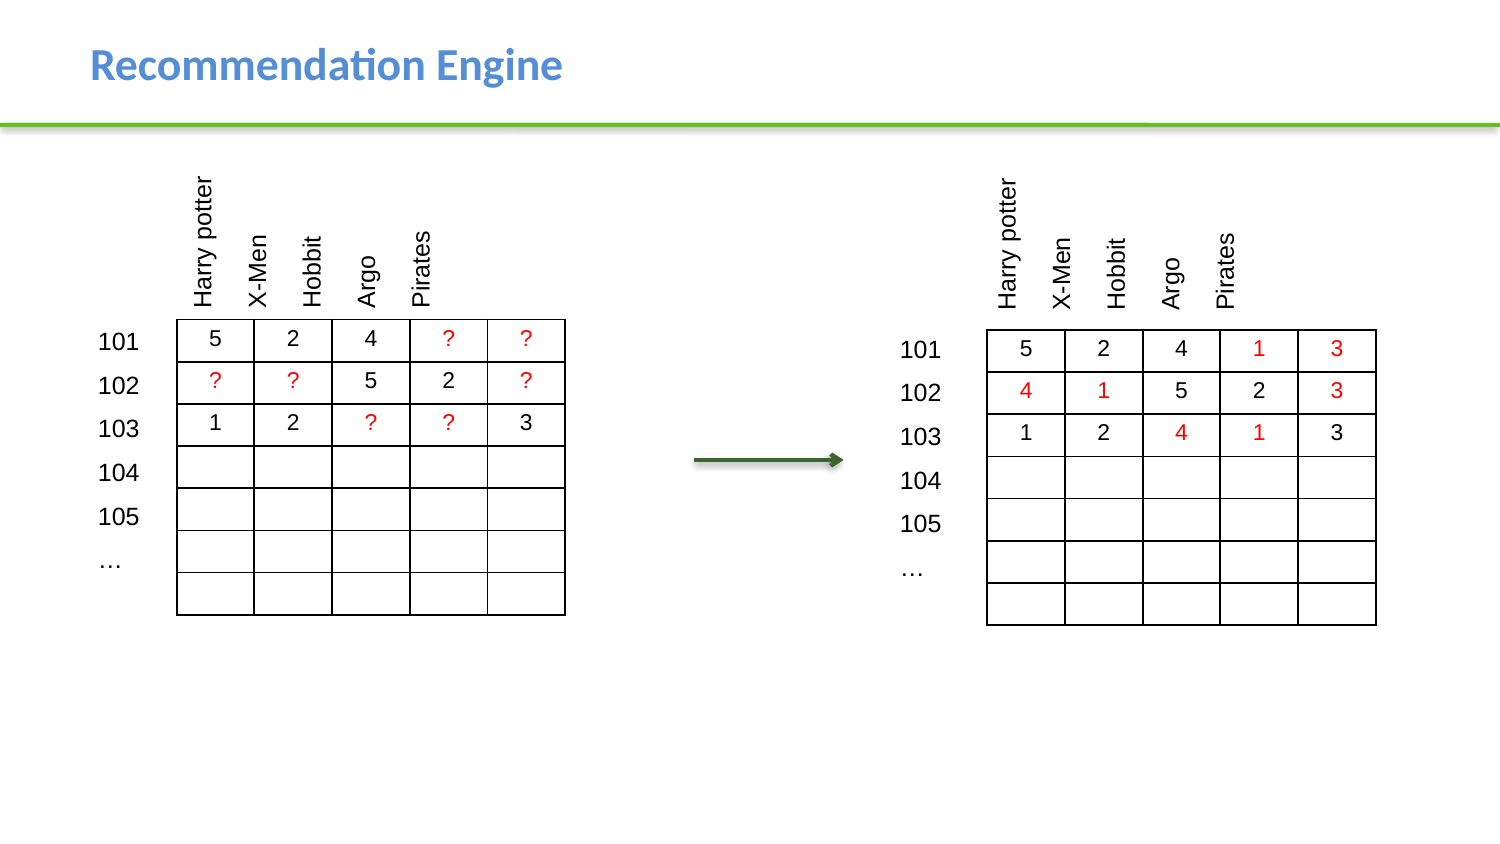

# Recommendation Engine
Harry potter
X-Men
Hobbit
Argo
Pirates
Harry potter
X-Men
Hobbit
Argo
Pirates
| 5 | 2 | 4 | ? | ? |
| --- | --- | --- | --- | --- |
| ? | ? | 5 | 2 | ? |
| 1 | 2 | ? | ? | 3 |
|  |  |  |  |  |
|  |  |  |  |  |
|  |  |  |  |  |
|  |  |  |  |  |
101
102
103
104
105
…
| 5 | 2 | 4 | 1 | 3 |
| --- | --- | --- | --- | --- |
| 4 | 1 | 5 | 2 | 3 |
| 1 | 2 | 4 | 1 | 3 |
|  |  |  |  |  |
|  |  |  |  |  |
|  |  |  |  |  |
|  |  |  |  |  |
101
102
103
104
105
…